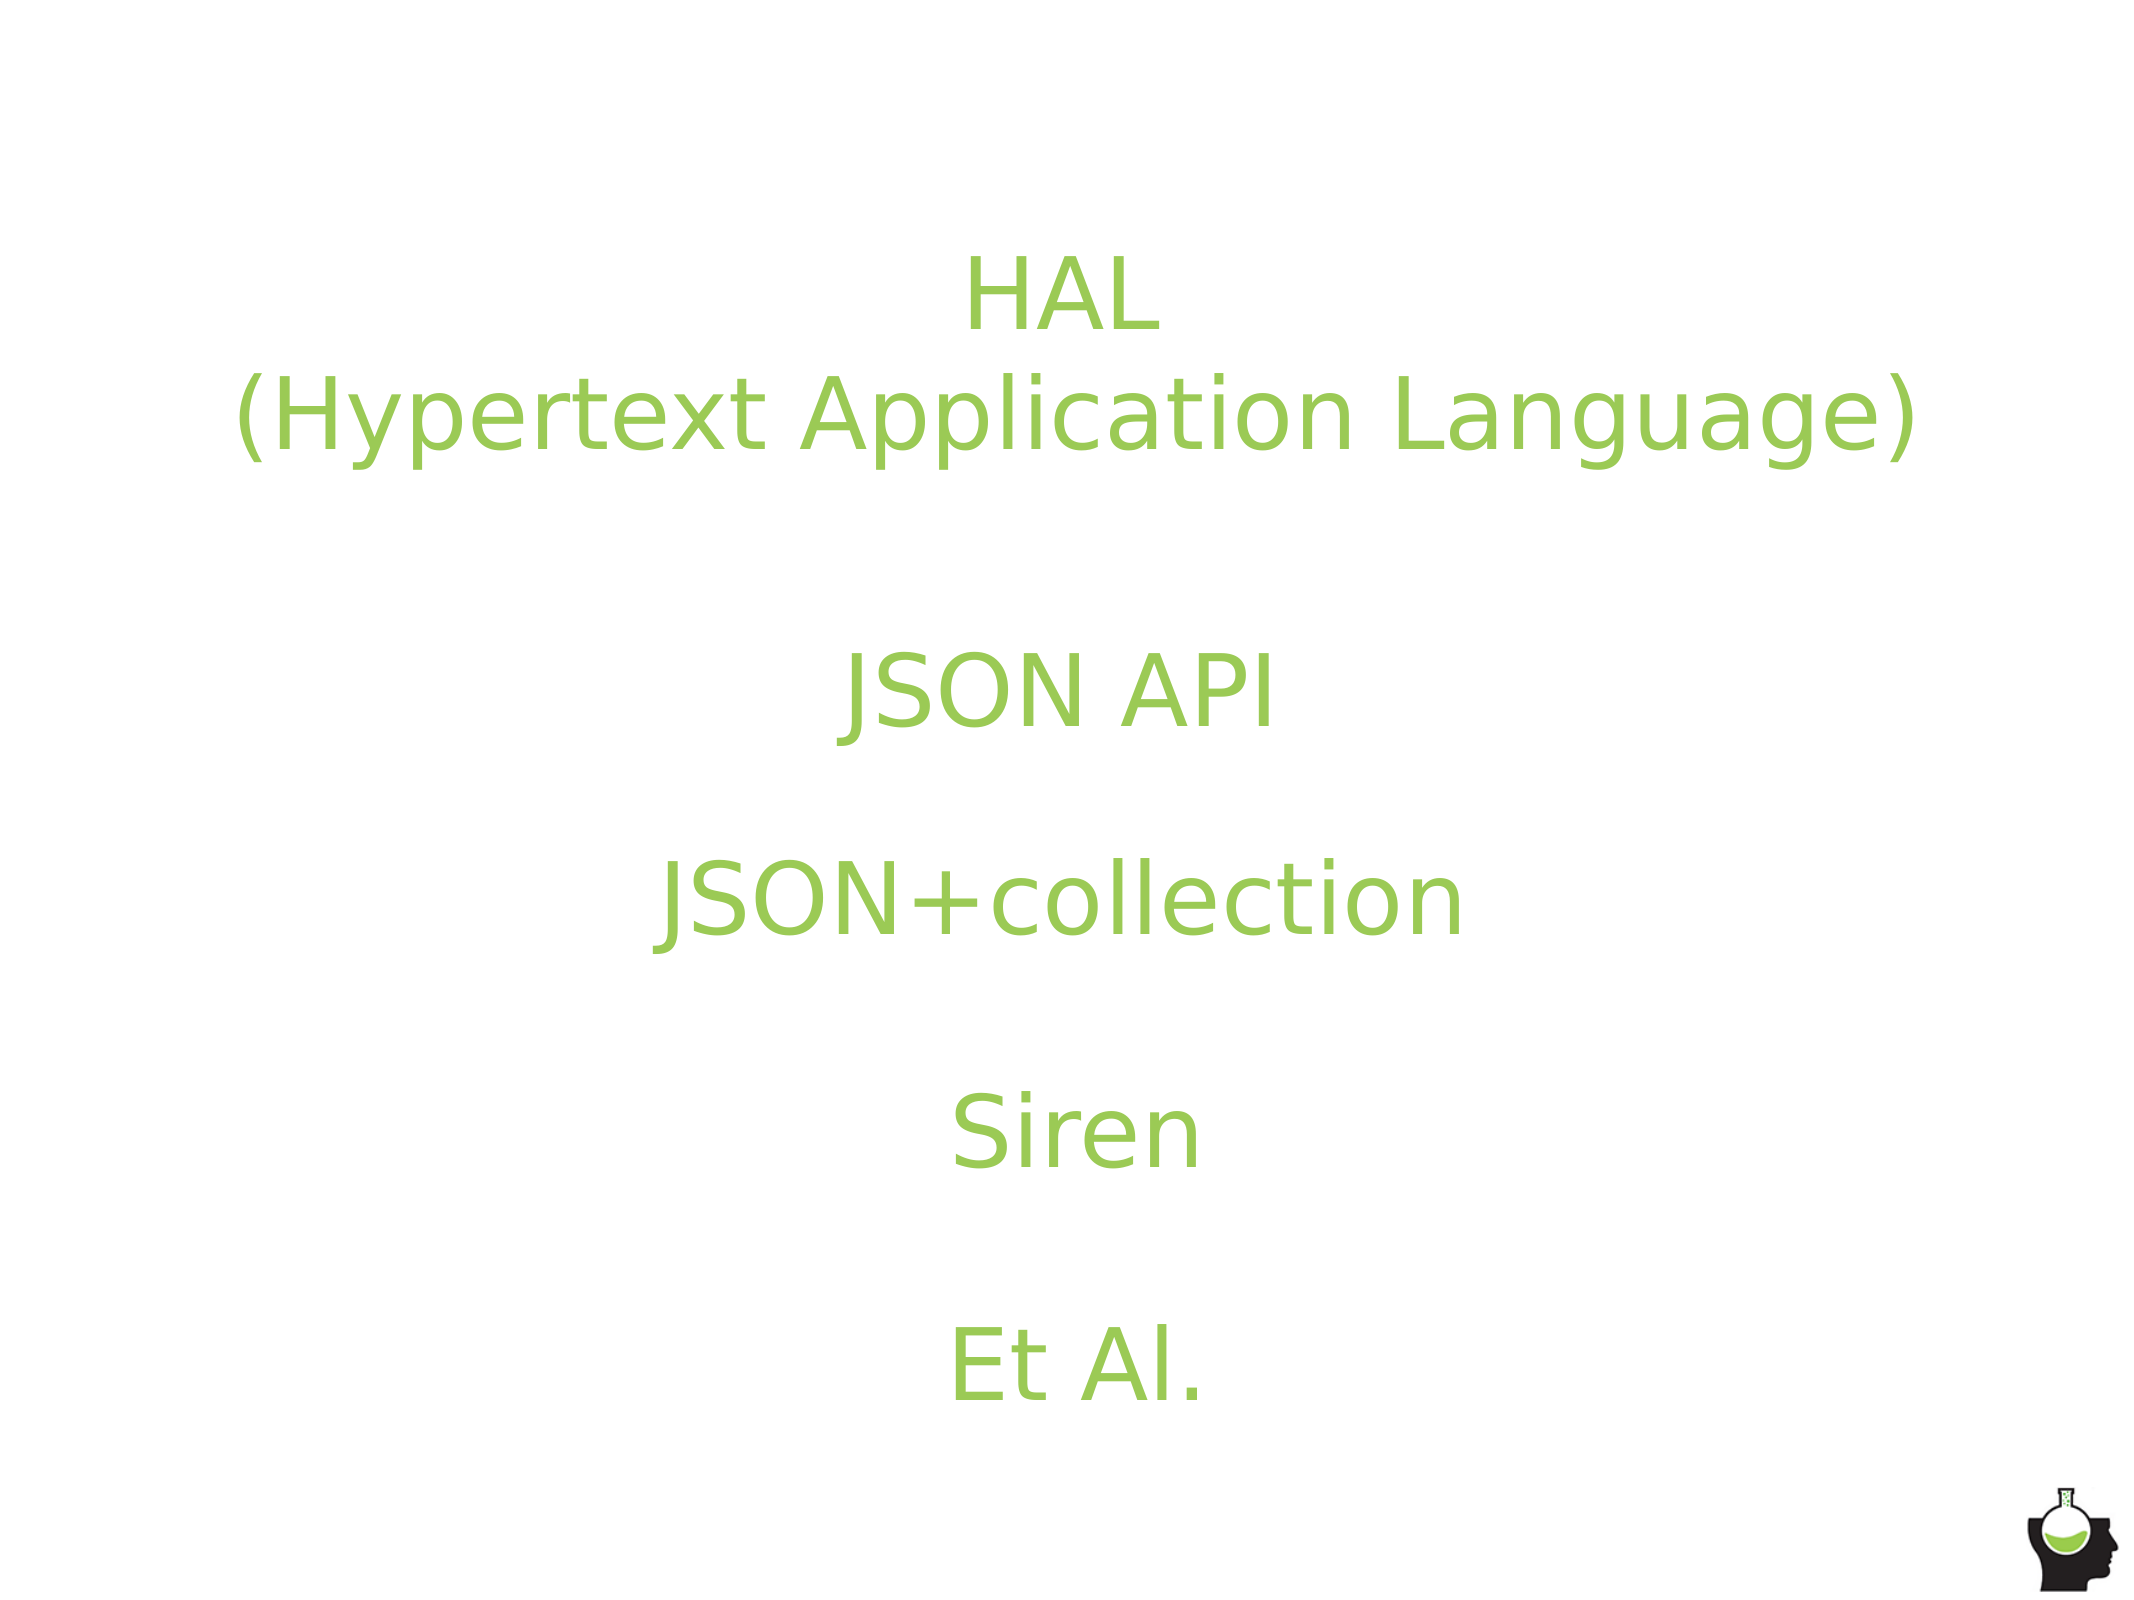

# HAL
(Hypertext Application Language)
JSON API
JSON+collection
Siren
Et Al.